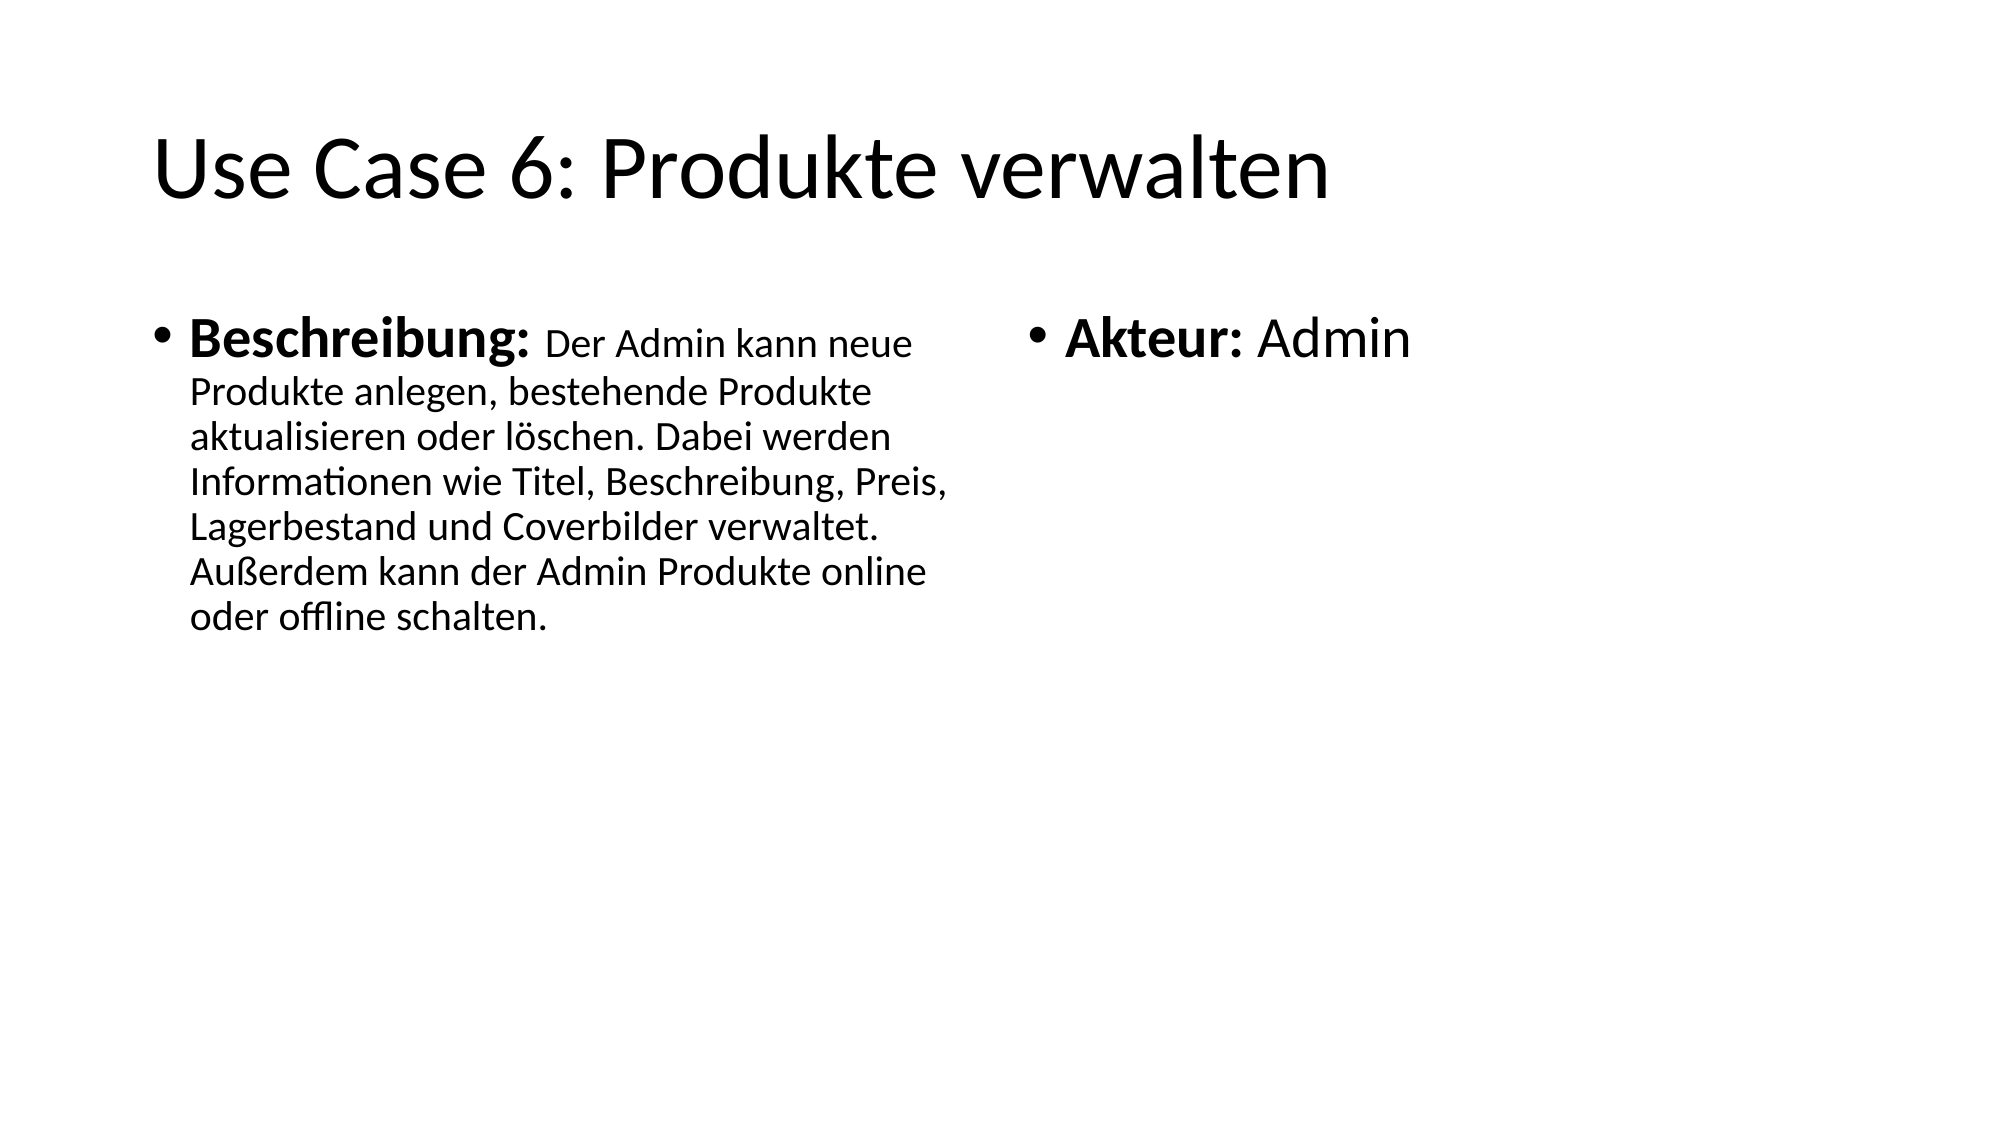

# Use Case 6: Produkte verwalten
Beschreibung: Der Admin kann neue Produkte anlegen, bestehende Produkte aktualisieren oder löschen. Dabei werden Informationen wie Titel, Beschreibung, Preis, Lagerbestand und Coverbilder verwaltet. Außerdem kann der Admin Produkte online oder offline schalten.
Akteur: Admin